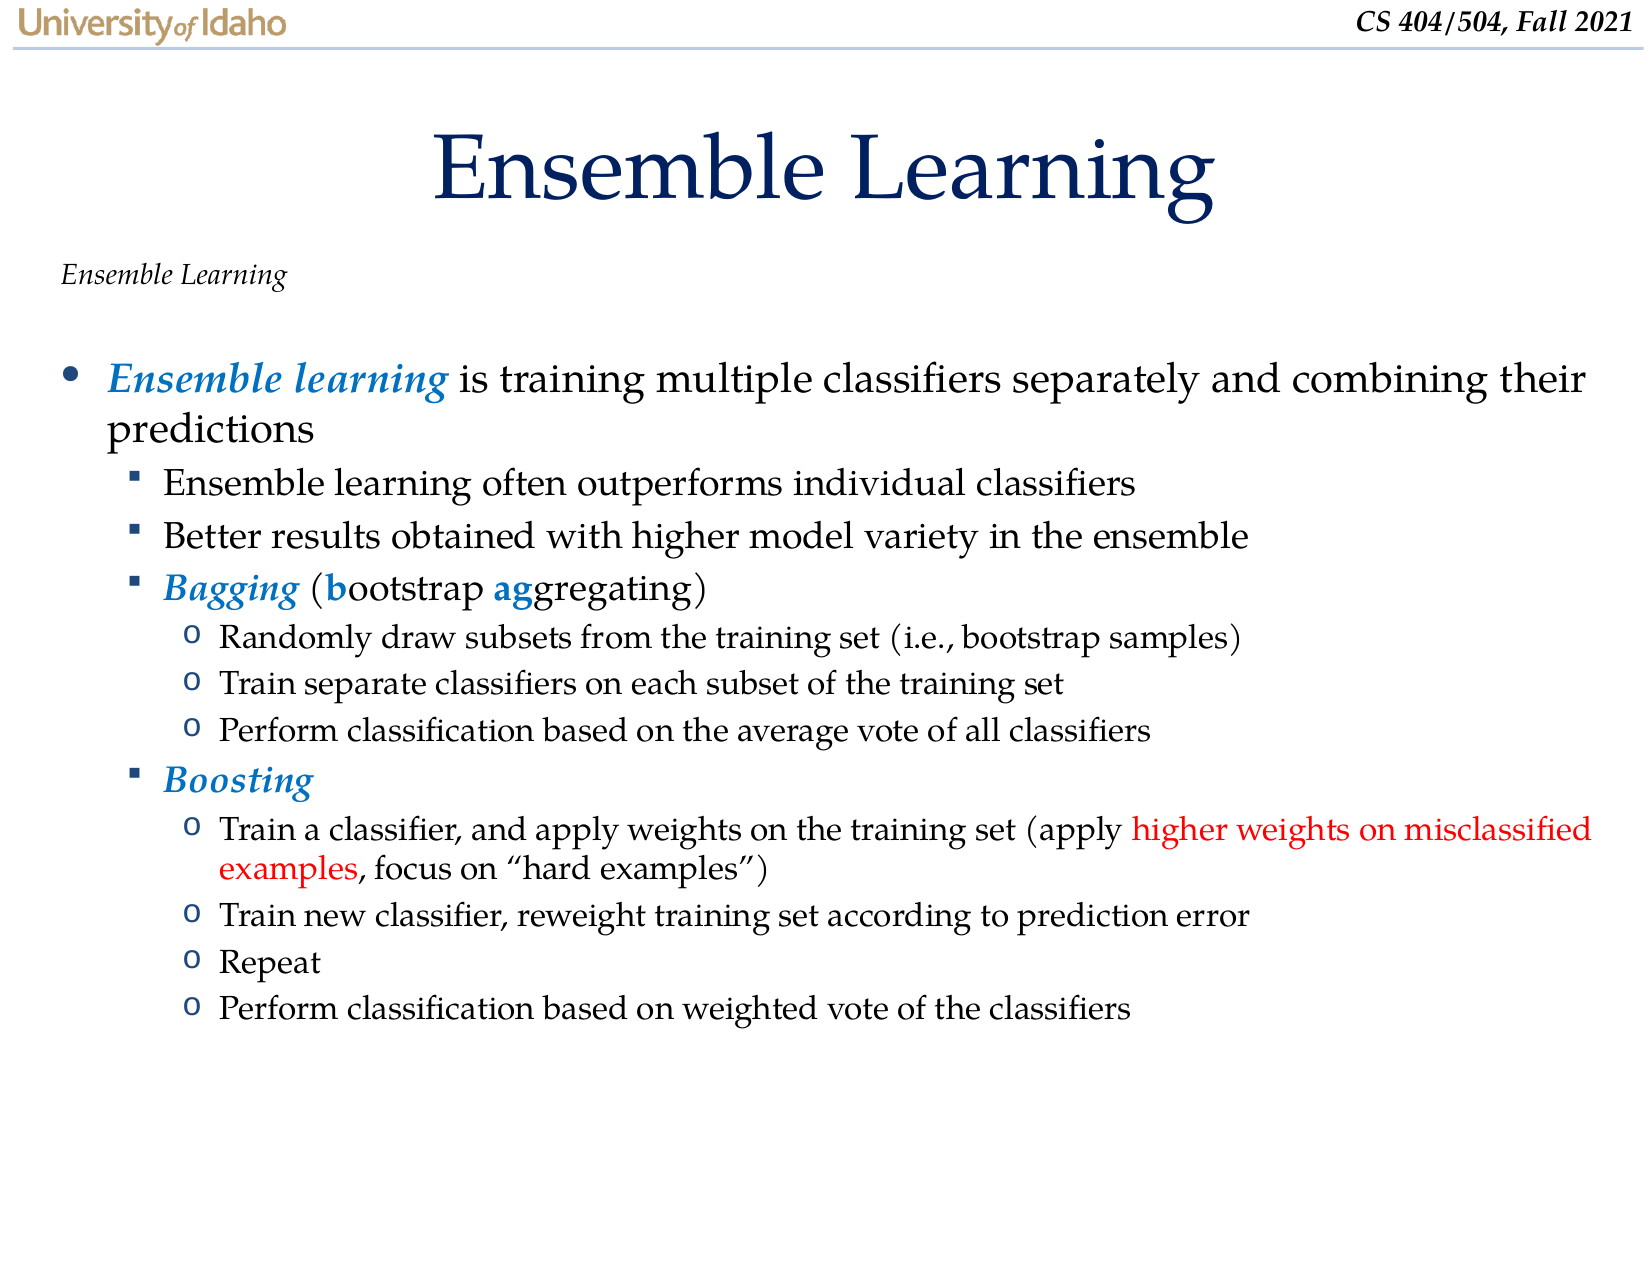

# Ensemble Learning
Ensemble Learning
Ensemble learning is training multiple classifiers separately and combining their predictions
Ensemble learning often outperforms individual classifiers
Better results obtained with higher model variety in the ensemble
Bagging (bootstrap aggregating)
Randomly draw subsets from the training set (i.e., bootstrap samples)
Train separate classifiers on each subset of the training set
Perform classification based on the average vote of all classifiers
Boosting
Train a classifier, and apply weights on the training set (apply higher weights on misclassified examples, focus on “hard examples”)
Train new classifier, reweight training set according to prediction error
Repeat
Perform classification based on weighted vote of the classifiers